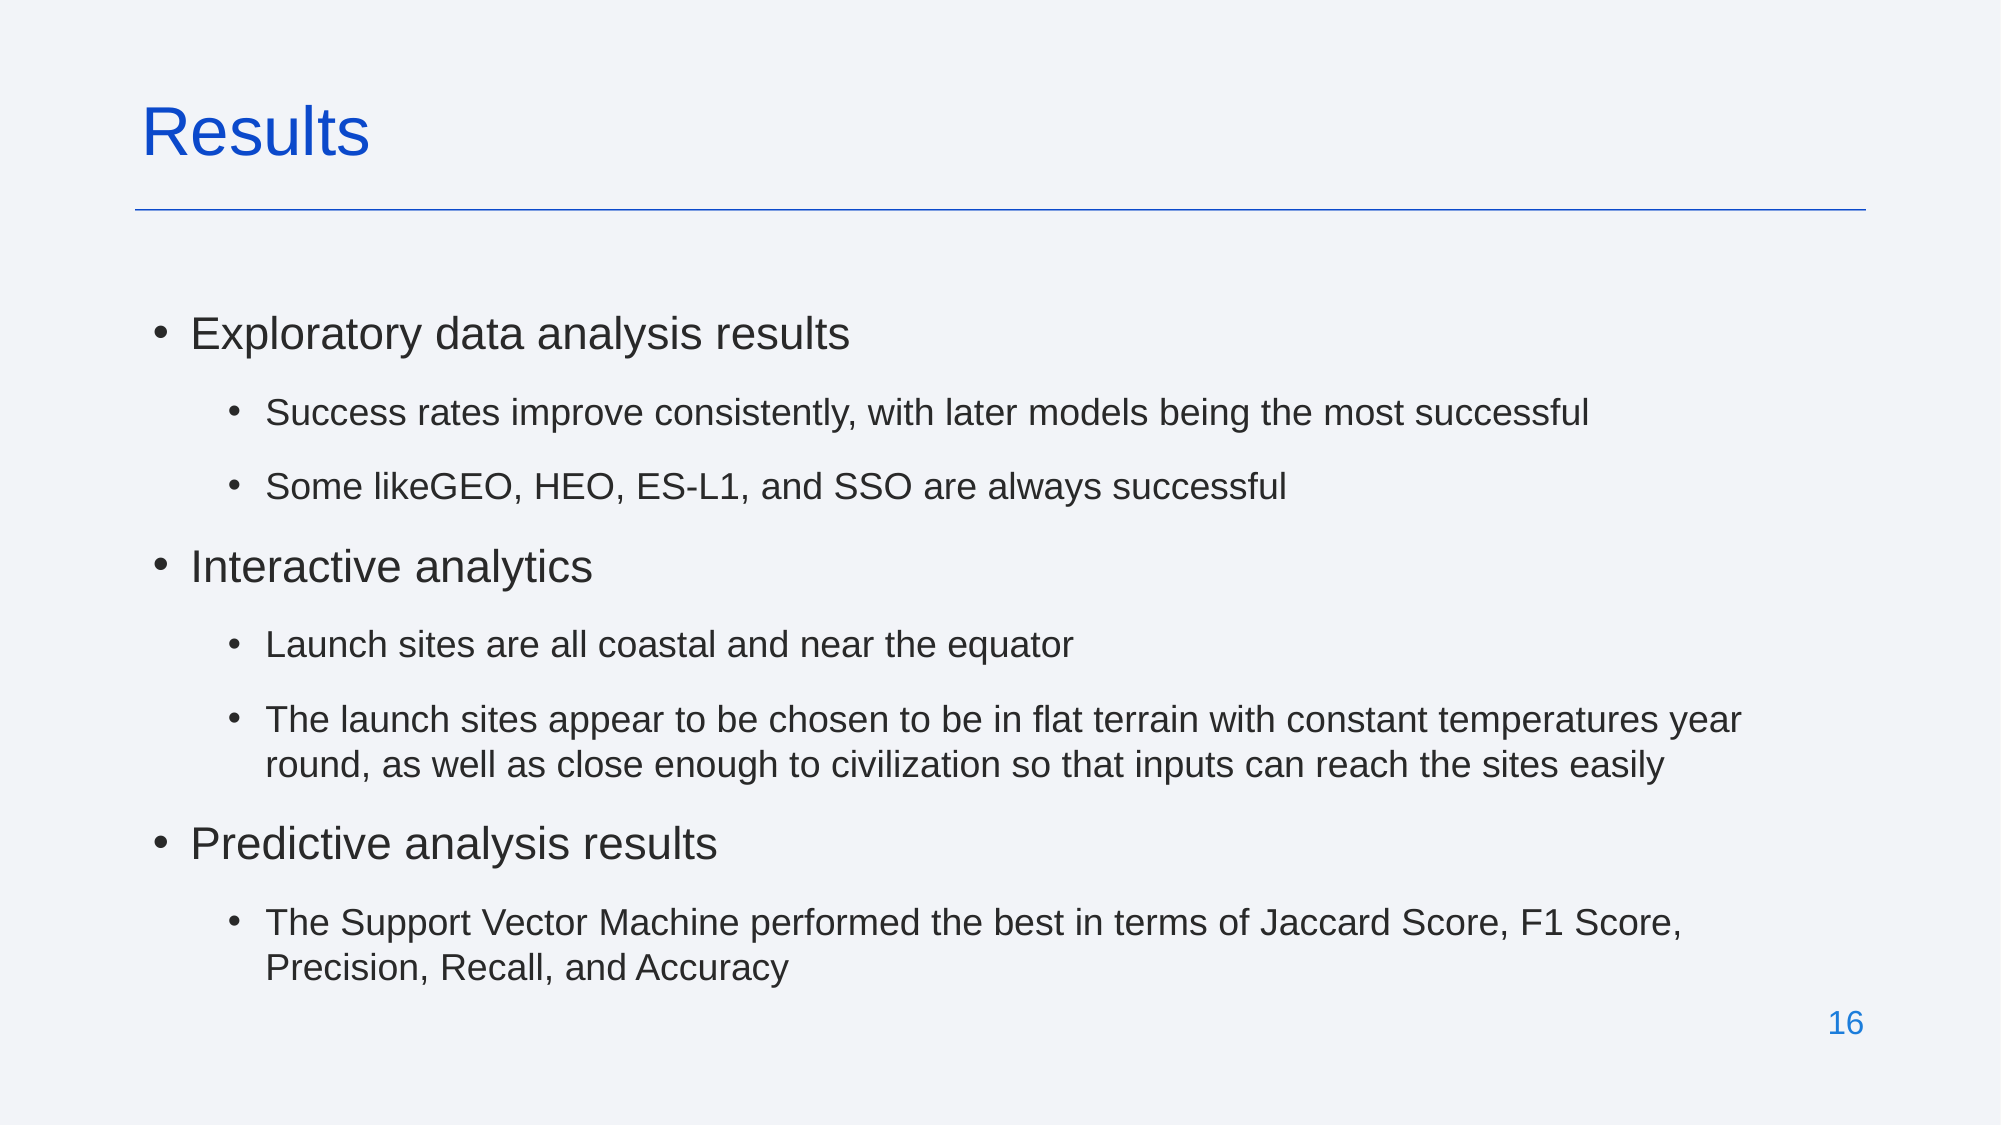

Results
Exploratory data analysis results
Success rates improve consistently, with later models being the most successful
Some likeGEO, HEO, ES-L1, and SSO are always successful
Interactive analytics
Launch sites are all coastal and near the equator
The launch sites appear to be chosen to be in flat terrain with constant temperatures year round, as well as close enough to civilization so that inputs can reach the sites easily
Predictive analysis results
The Support Vector Machine performed the best in terms of Jaccard Score, F1 Score, Precision, Recall, and Accuracy

16